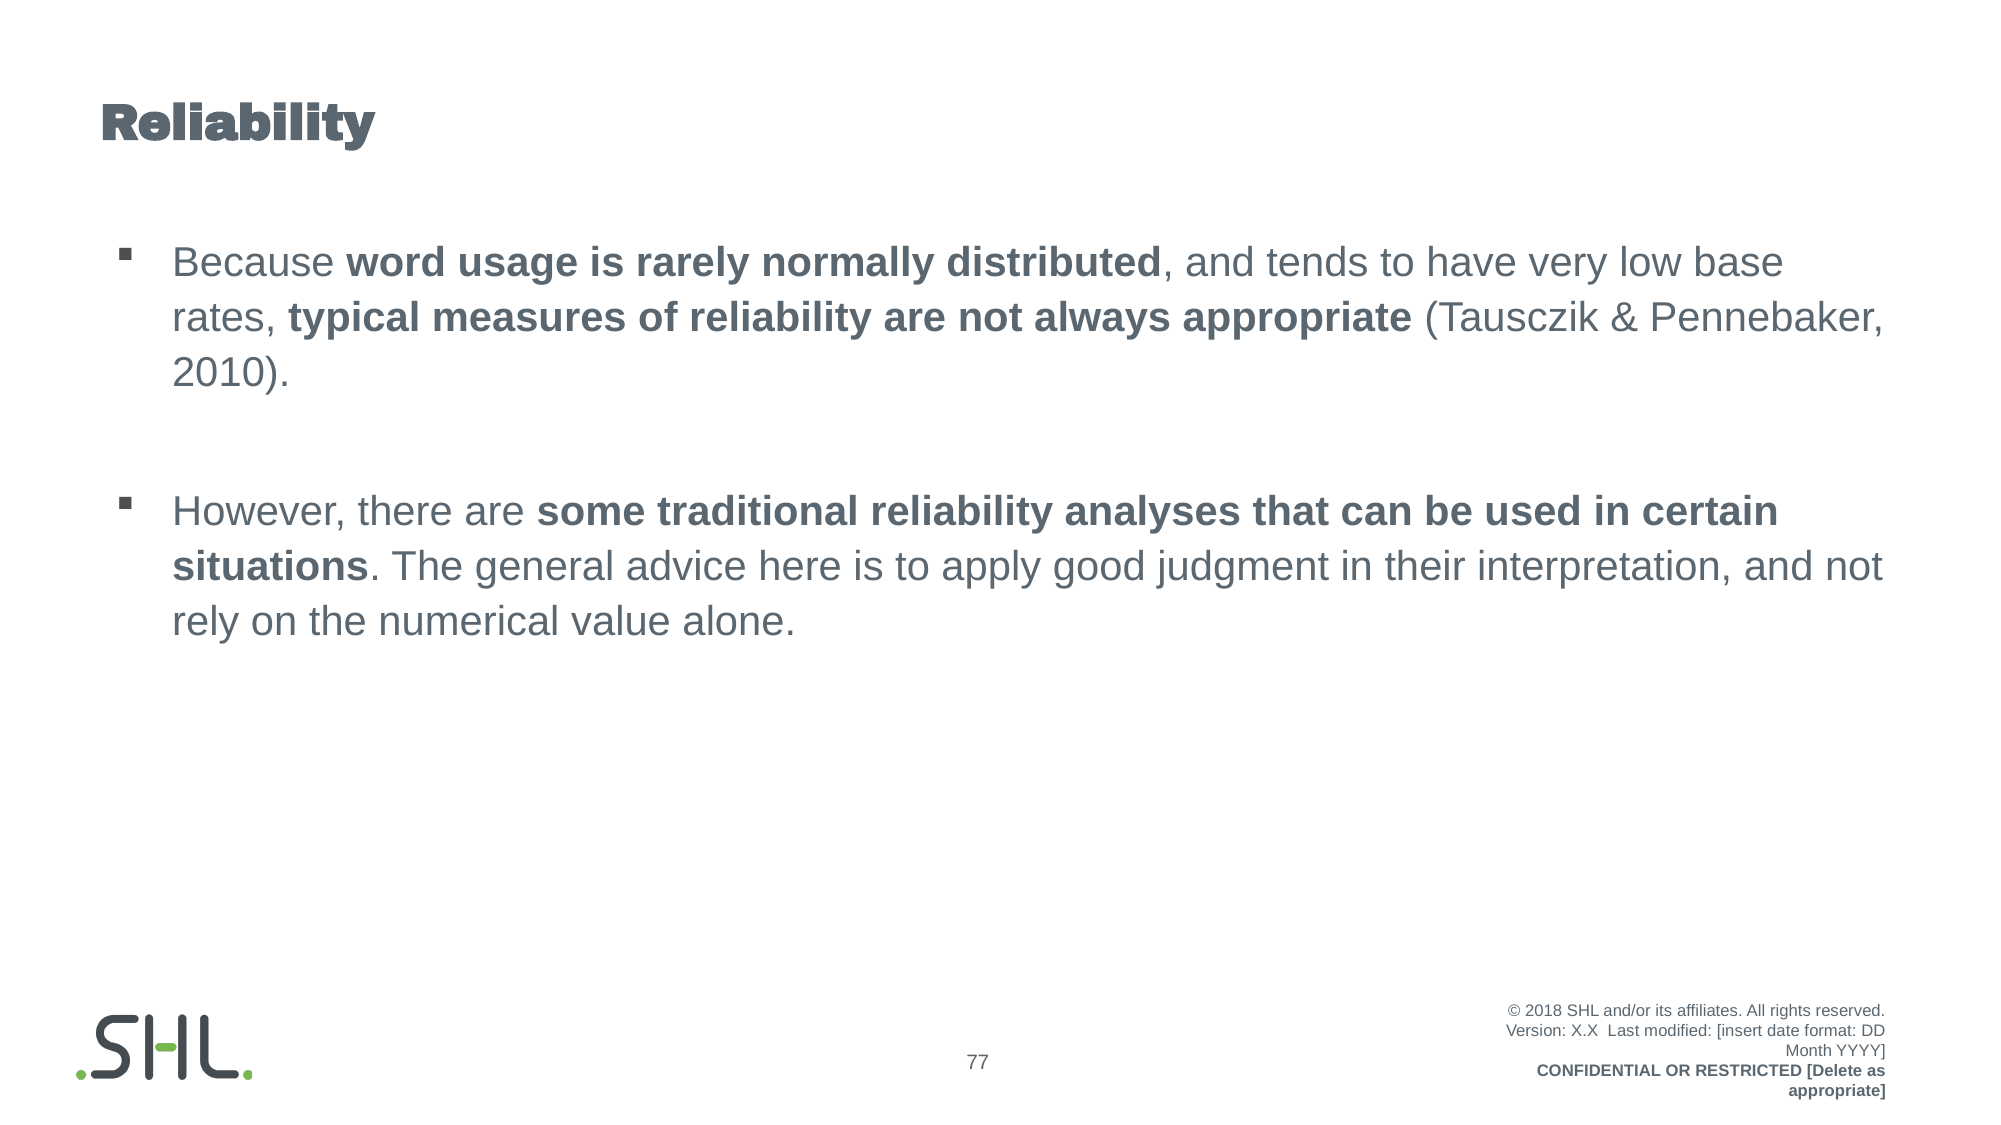

# Reliability
Because word usage is rarely normally distributed, and tends to have very low base rates, typical measures of reliability are not always appropriate (Tausczik & Pennebaker, 2010).

However, there are some traditional reliability analyses that can be used in certain situations. The general advice here is to apply good judgment in their interpretation, and not rely on the numerical value alone.
© 2018 SHL and/or its affiliates. All rights reserved.
Version: X.X  Last modified: [insert date format: DD Month YYYY]
CONFIDENTIAL OR RESTRICTED [Delete as appropriate]